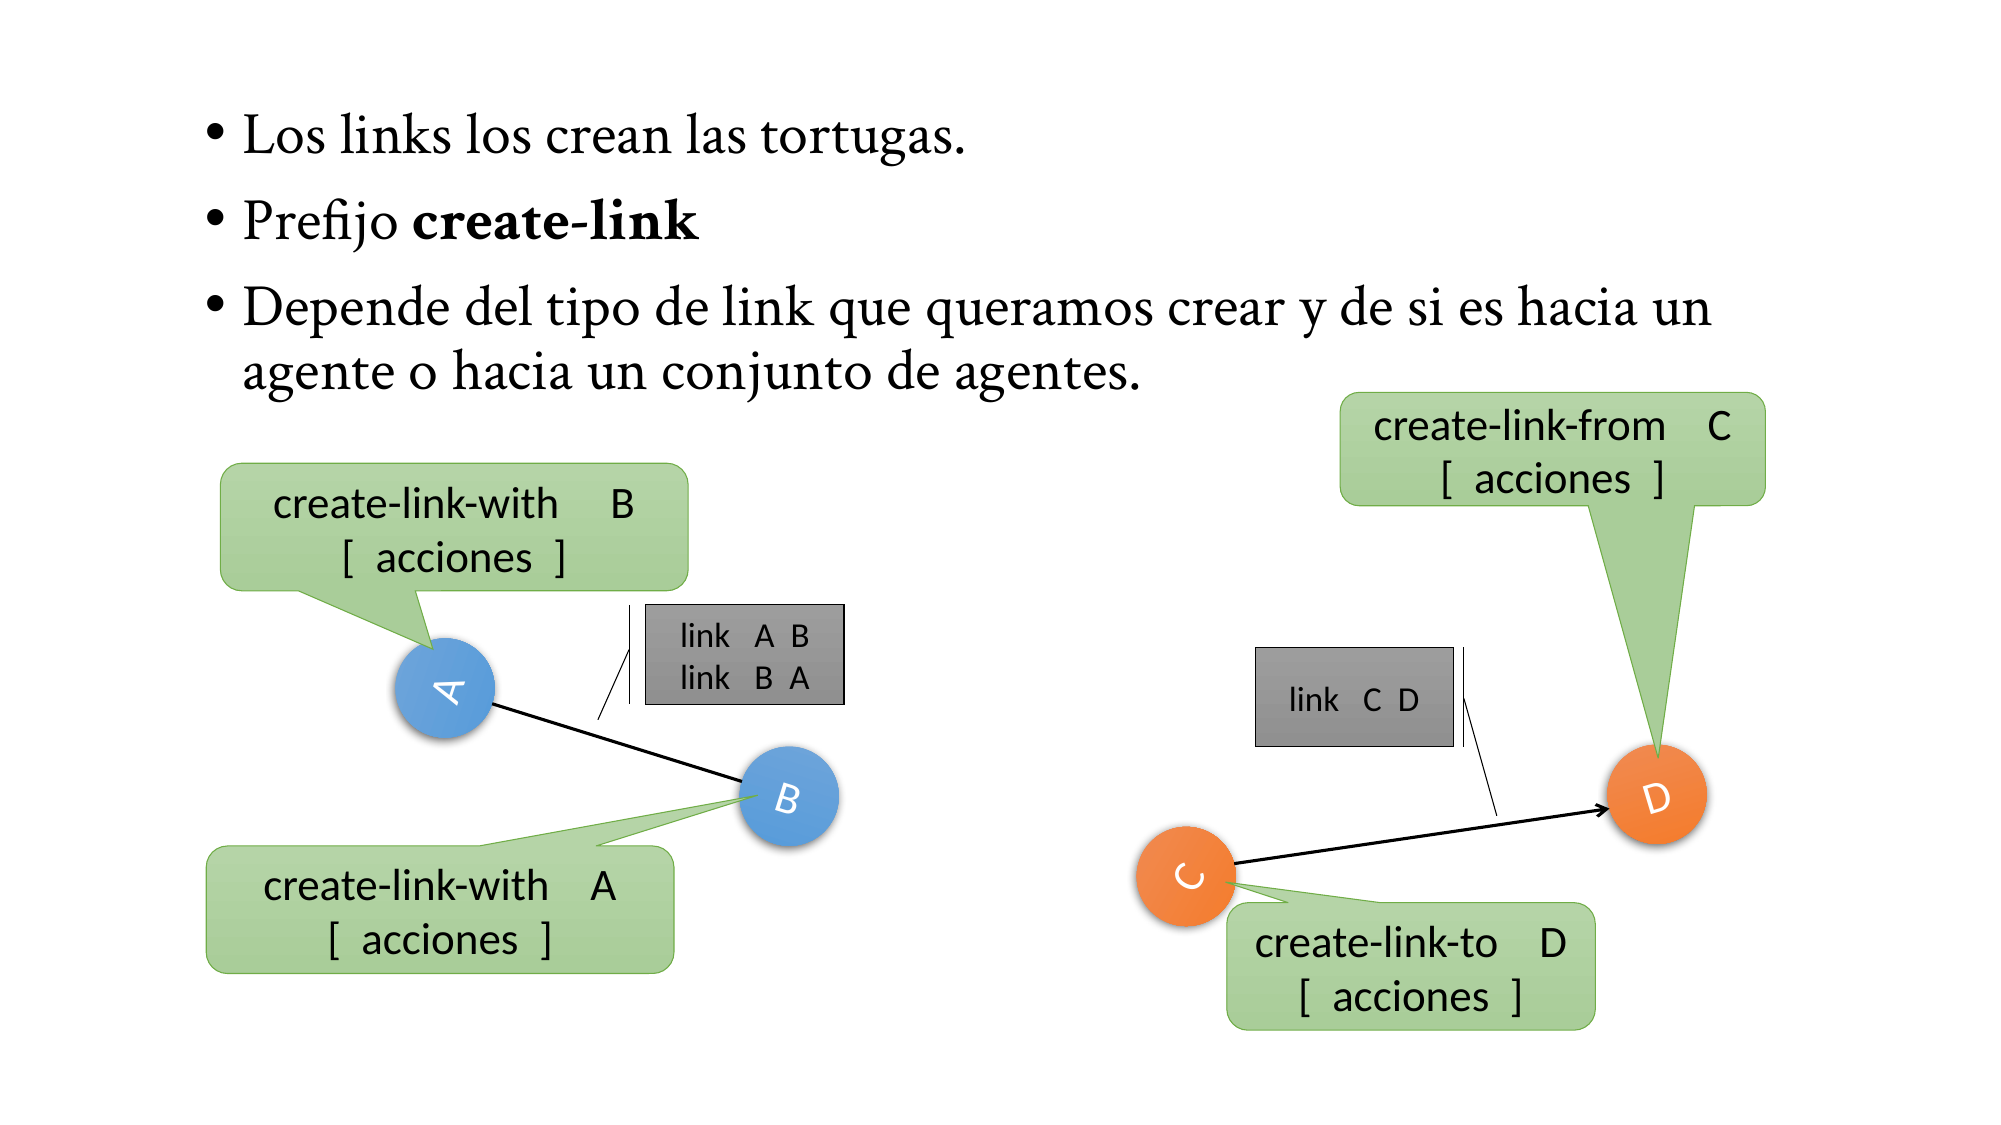

Los links los crean las tortugas.
Prefijo create-link
Depende del tipo de link que queramos crear y de si es hacia un agente o hacia un conjunto de agentes.
create-link-from    C
[  acciones  ]
create-link-with     B
[  acciones  ]
link   A  B
link   B  A
A
link   C  D
D
B
C
create-link-with    A
[  acciones  ]
create-link-to    D
[  acciones  ]